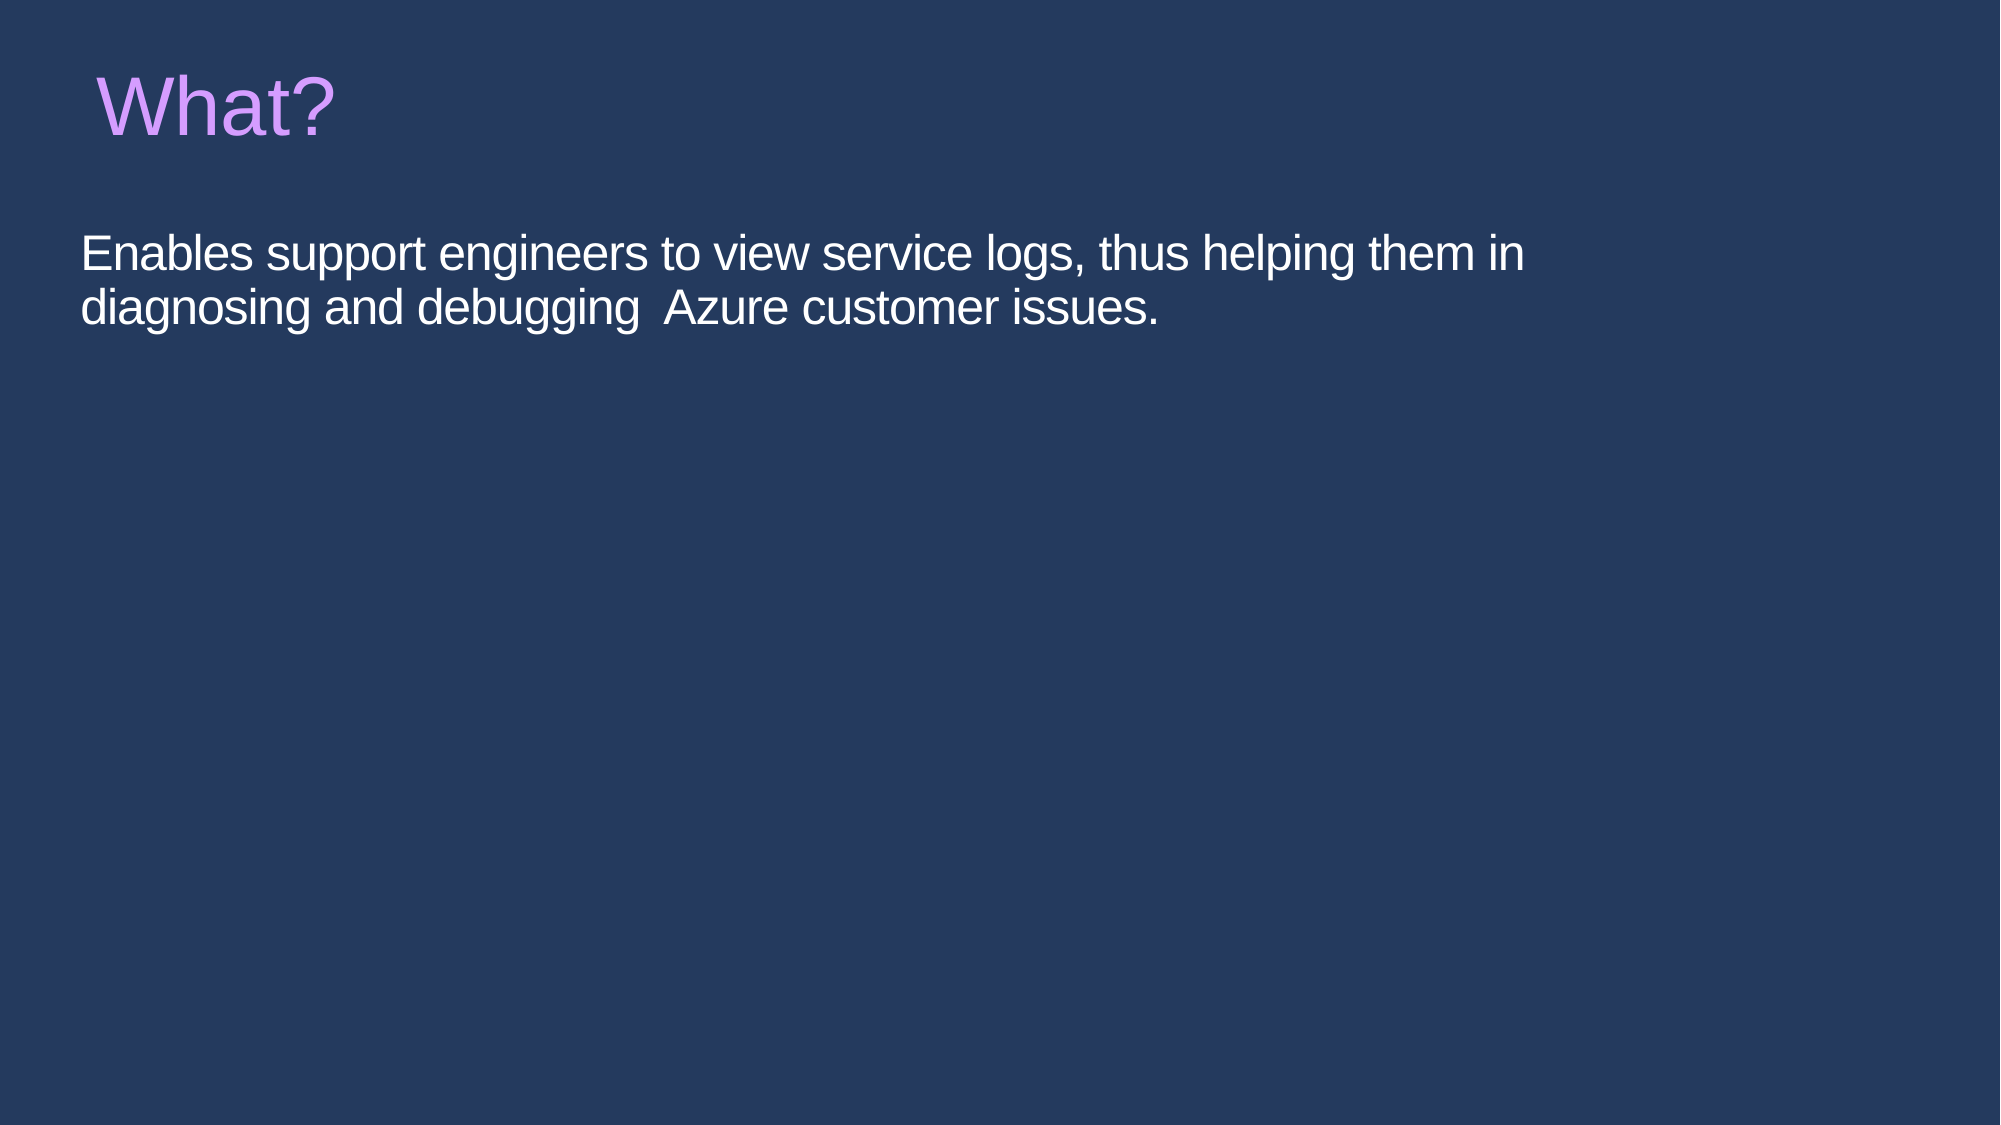

What?
# Enables support engineers to view service logs, thus helping them in diagnosing and debugging  Azure customer issues.